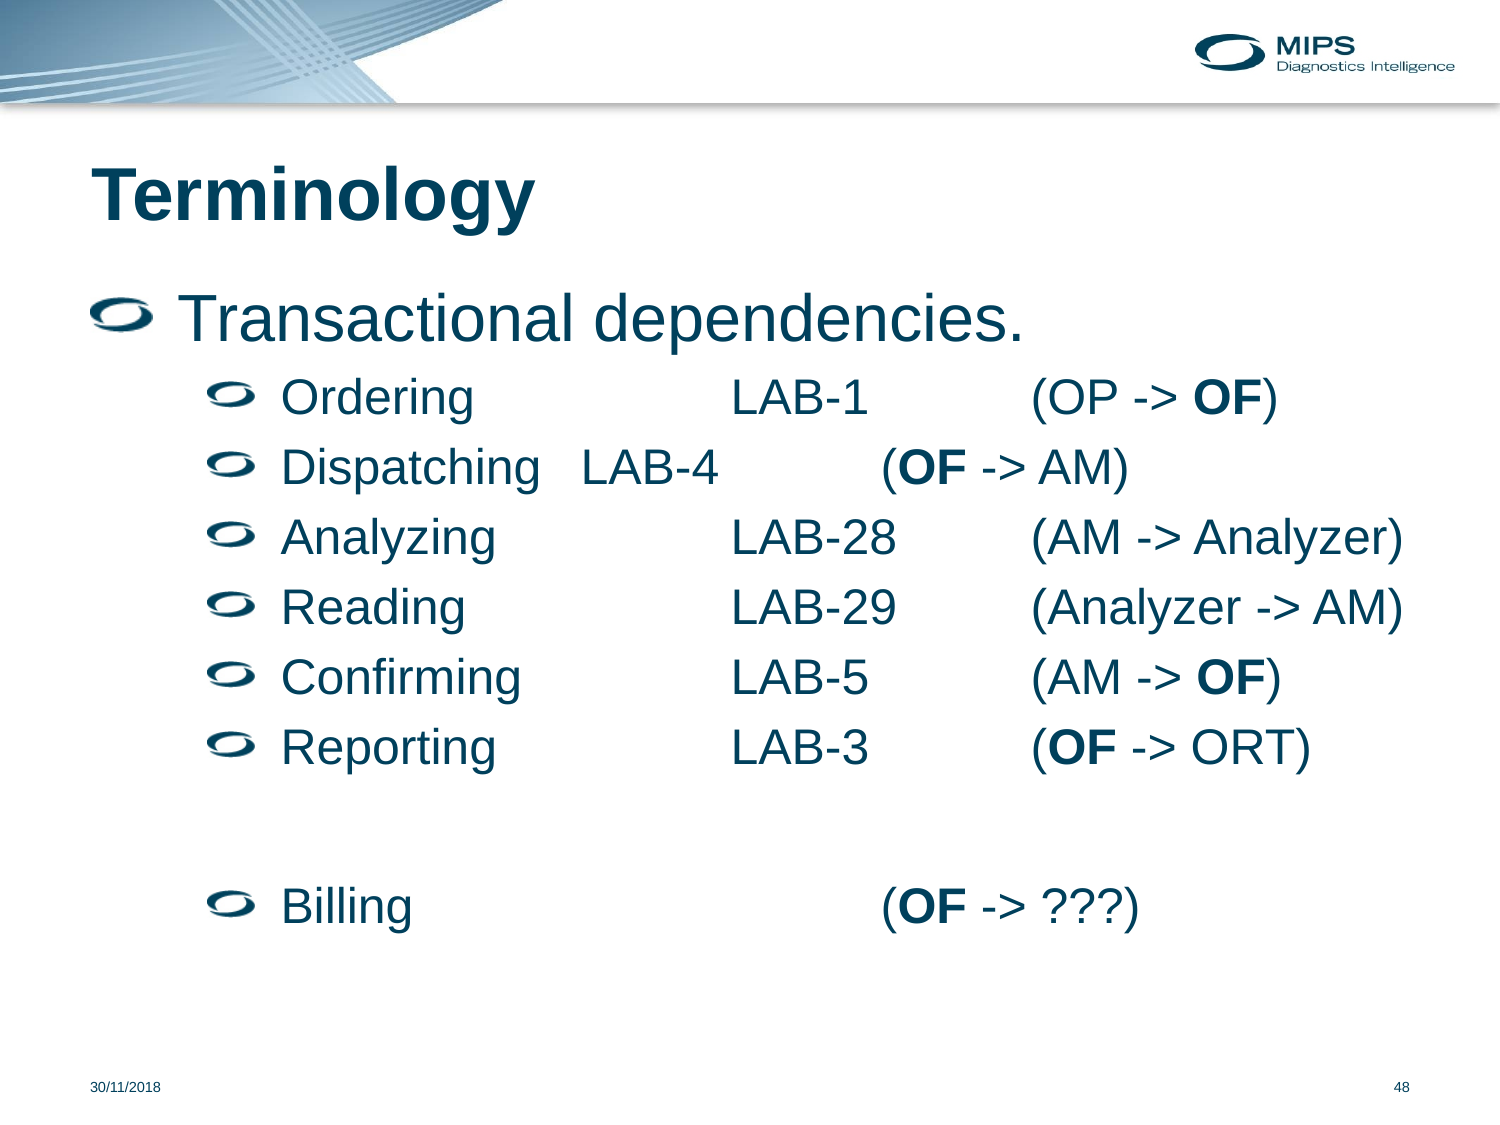

# Terminology
Transactional dependencies.
Ordering 		LAB-1		(OP -> OF)
Dispatching 	LAB-4		(OF -> AM)
Analyzing 		LAB-28	(AM -> Analyzer)
Reading 		LAB-29	(Analyzer -> AM)
Confirming 		LAB-5		(AM -> OF)
Reporting 		LAB-3		(OF -> ORT)

Billing 				(OF -> ???)

30/11/2018
48